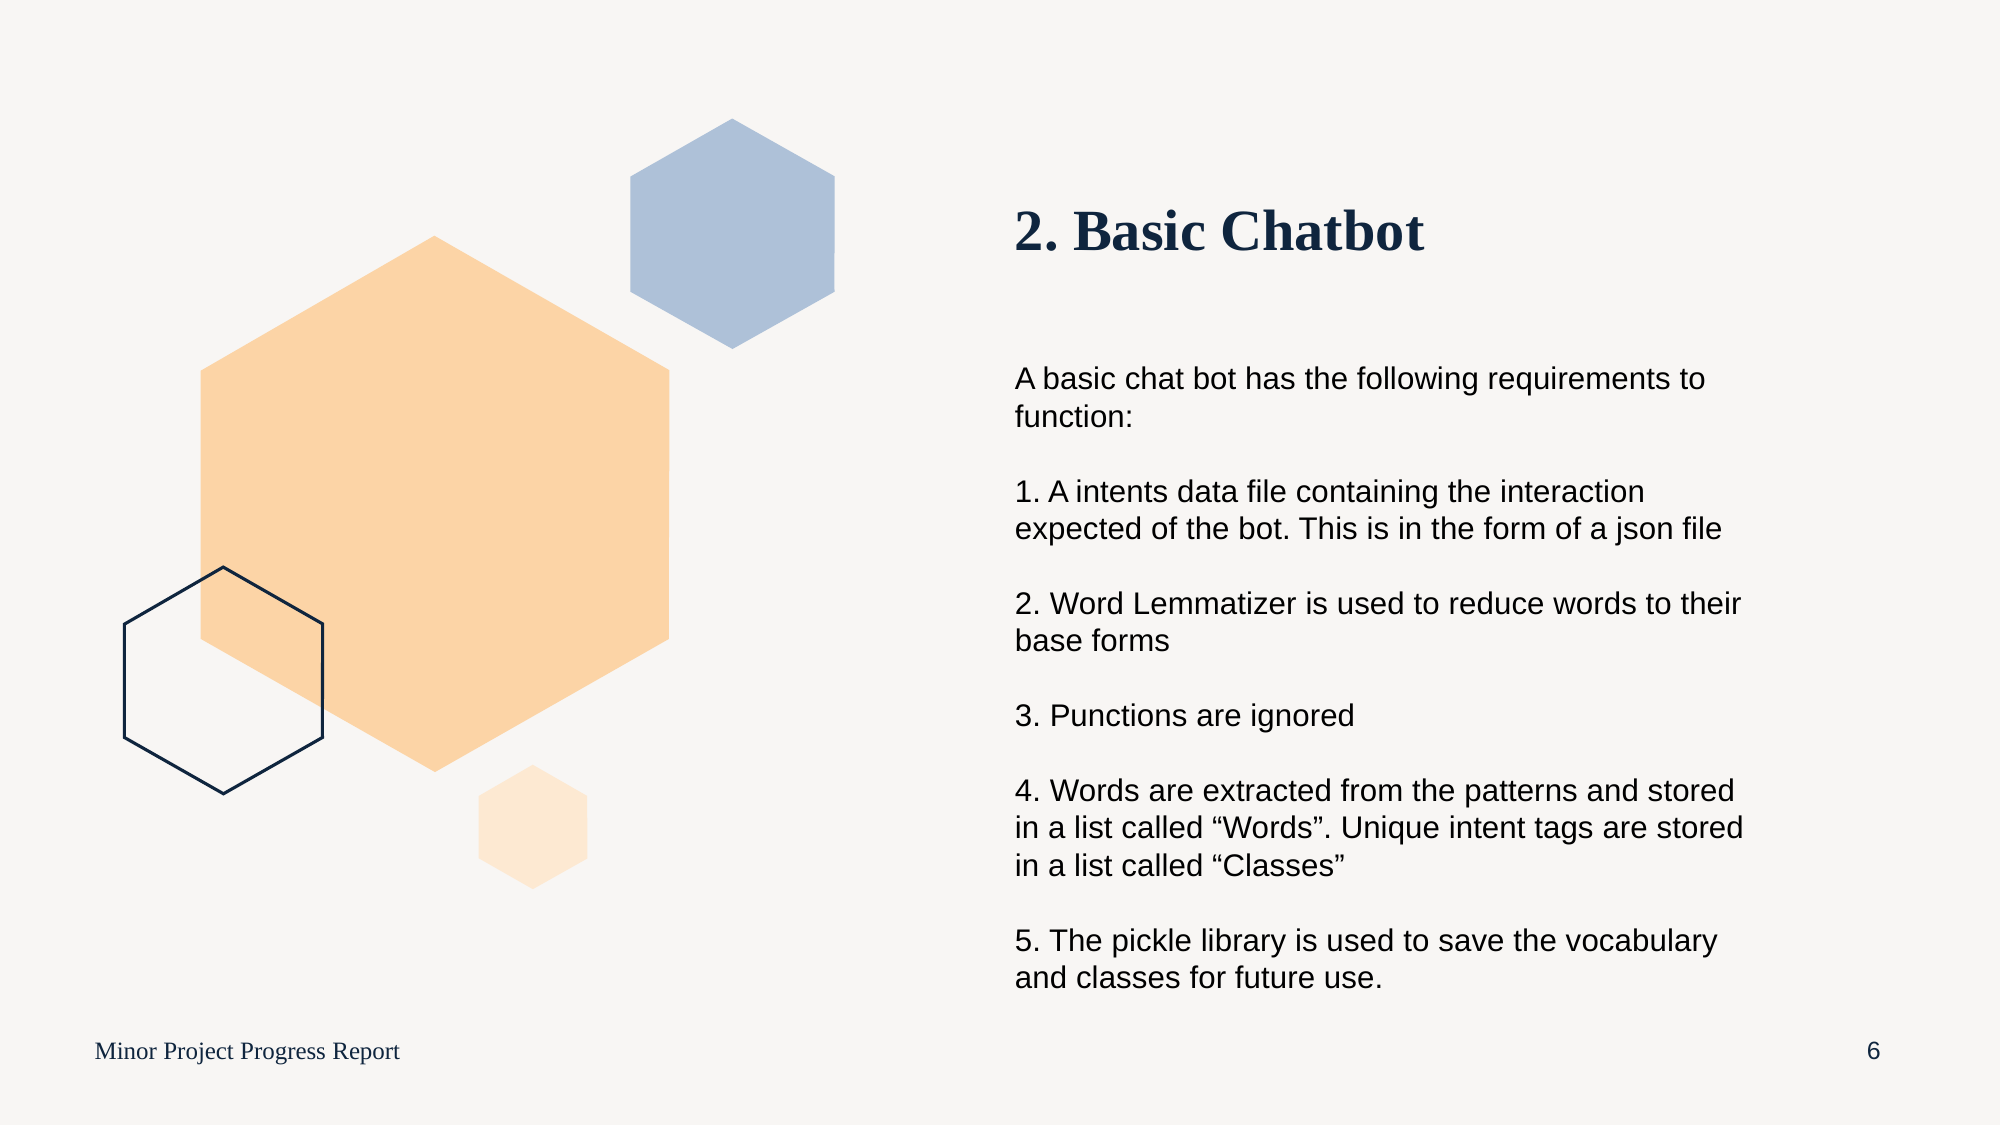

# 2. Basic Chatbot
A basic chat bot has the following requirements to function:

1. A intents data file containing the interaction expected of the bot. This is in the form of a json file

2. Word Lemmatizer is used to reduce words to their base forms

3. Punctions are ignored

4. Words are extracted from the patterns and stored in a list called “Words”. Unique intent tags are stored in a list called “Classes”

5. The pickle library is used to save the vocabulary and classes for future use.
Minor Project Progress Report
6